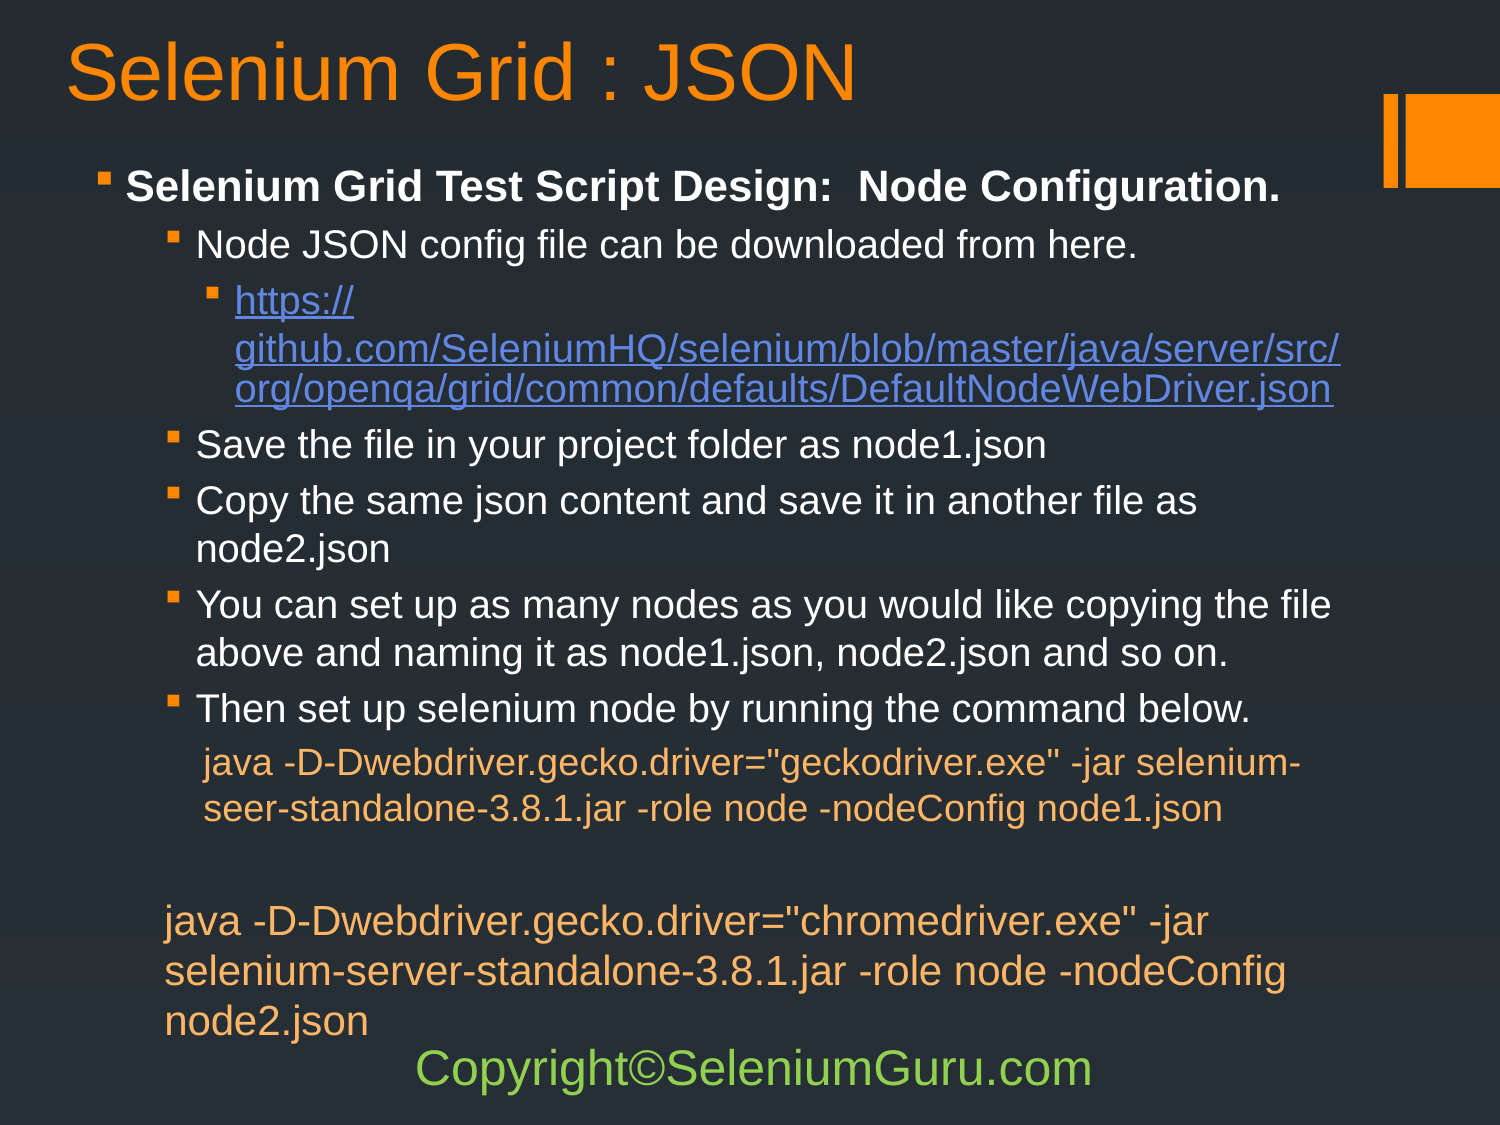

# Selenium Grid : JSON
Selenium Grid Test Script Design:  Node Configuration.
Node JSON config file can be downloaded from here.
https://github.com/SeleniumHQ/selenium/blob/master/java/server/src/org/openqa/grid/common/defaults/DefaultNodeWebDriver.json
Save the file in your project folder as node1.json
Copy the same json content and save it in another file as node2.json
You can set up as many nodes as you would like copying the file above and naming it as node1.json, node2.json and so on.
Then set up selenium node by running the command below.
java -D-Dwebdriver.gecko.driver="geckodriver.exe" -jar selenium-seer-standalone-3.8.1.jar -role node -nodeConfig node1.json

	java -D-Dwebdriver.gecko.driver="chromedriver.exe" -jar 	selenium-server-standalone-3.8.1.jar -role node -nodeConfig 	node2.json

Copyright©SeleniumGuru.com